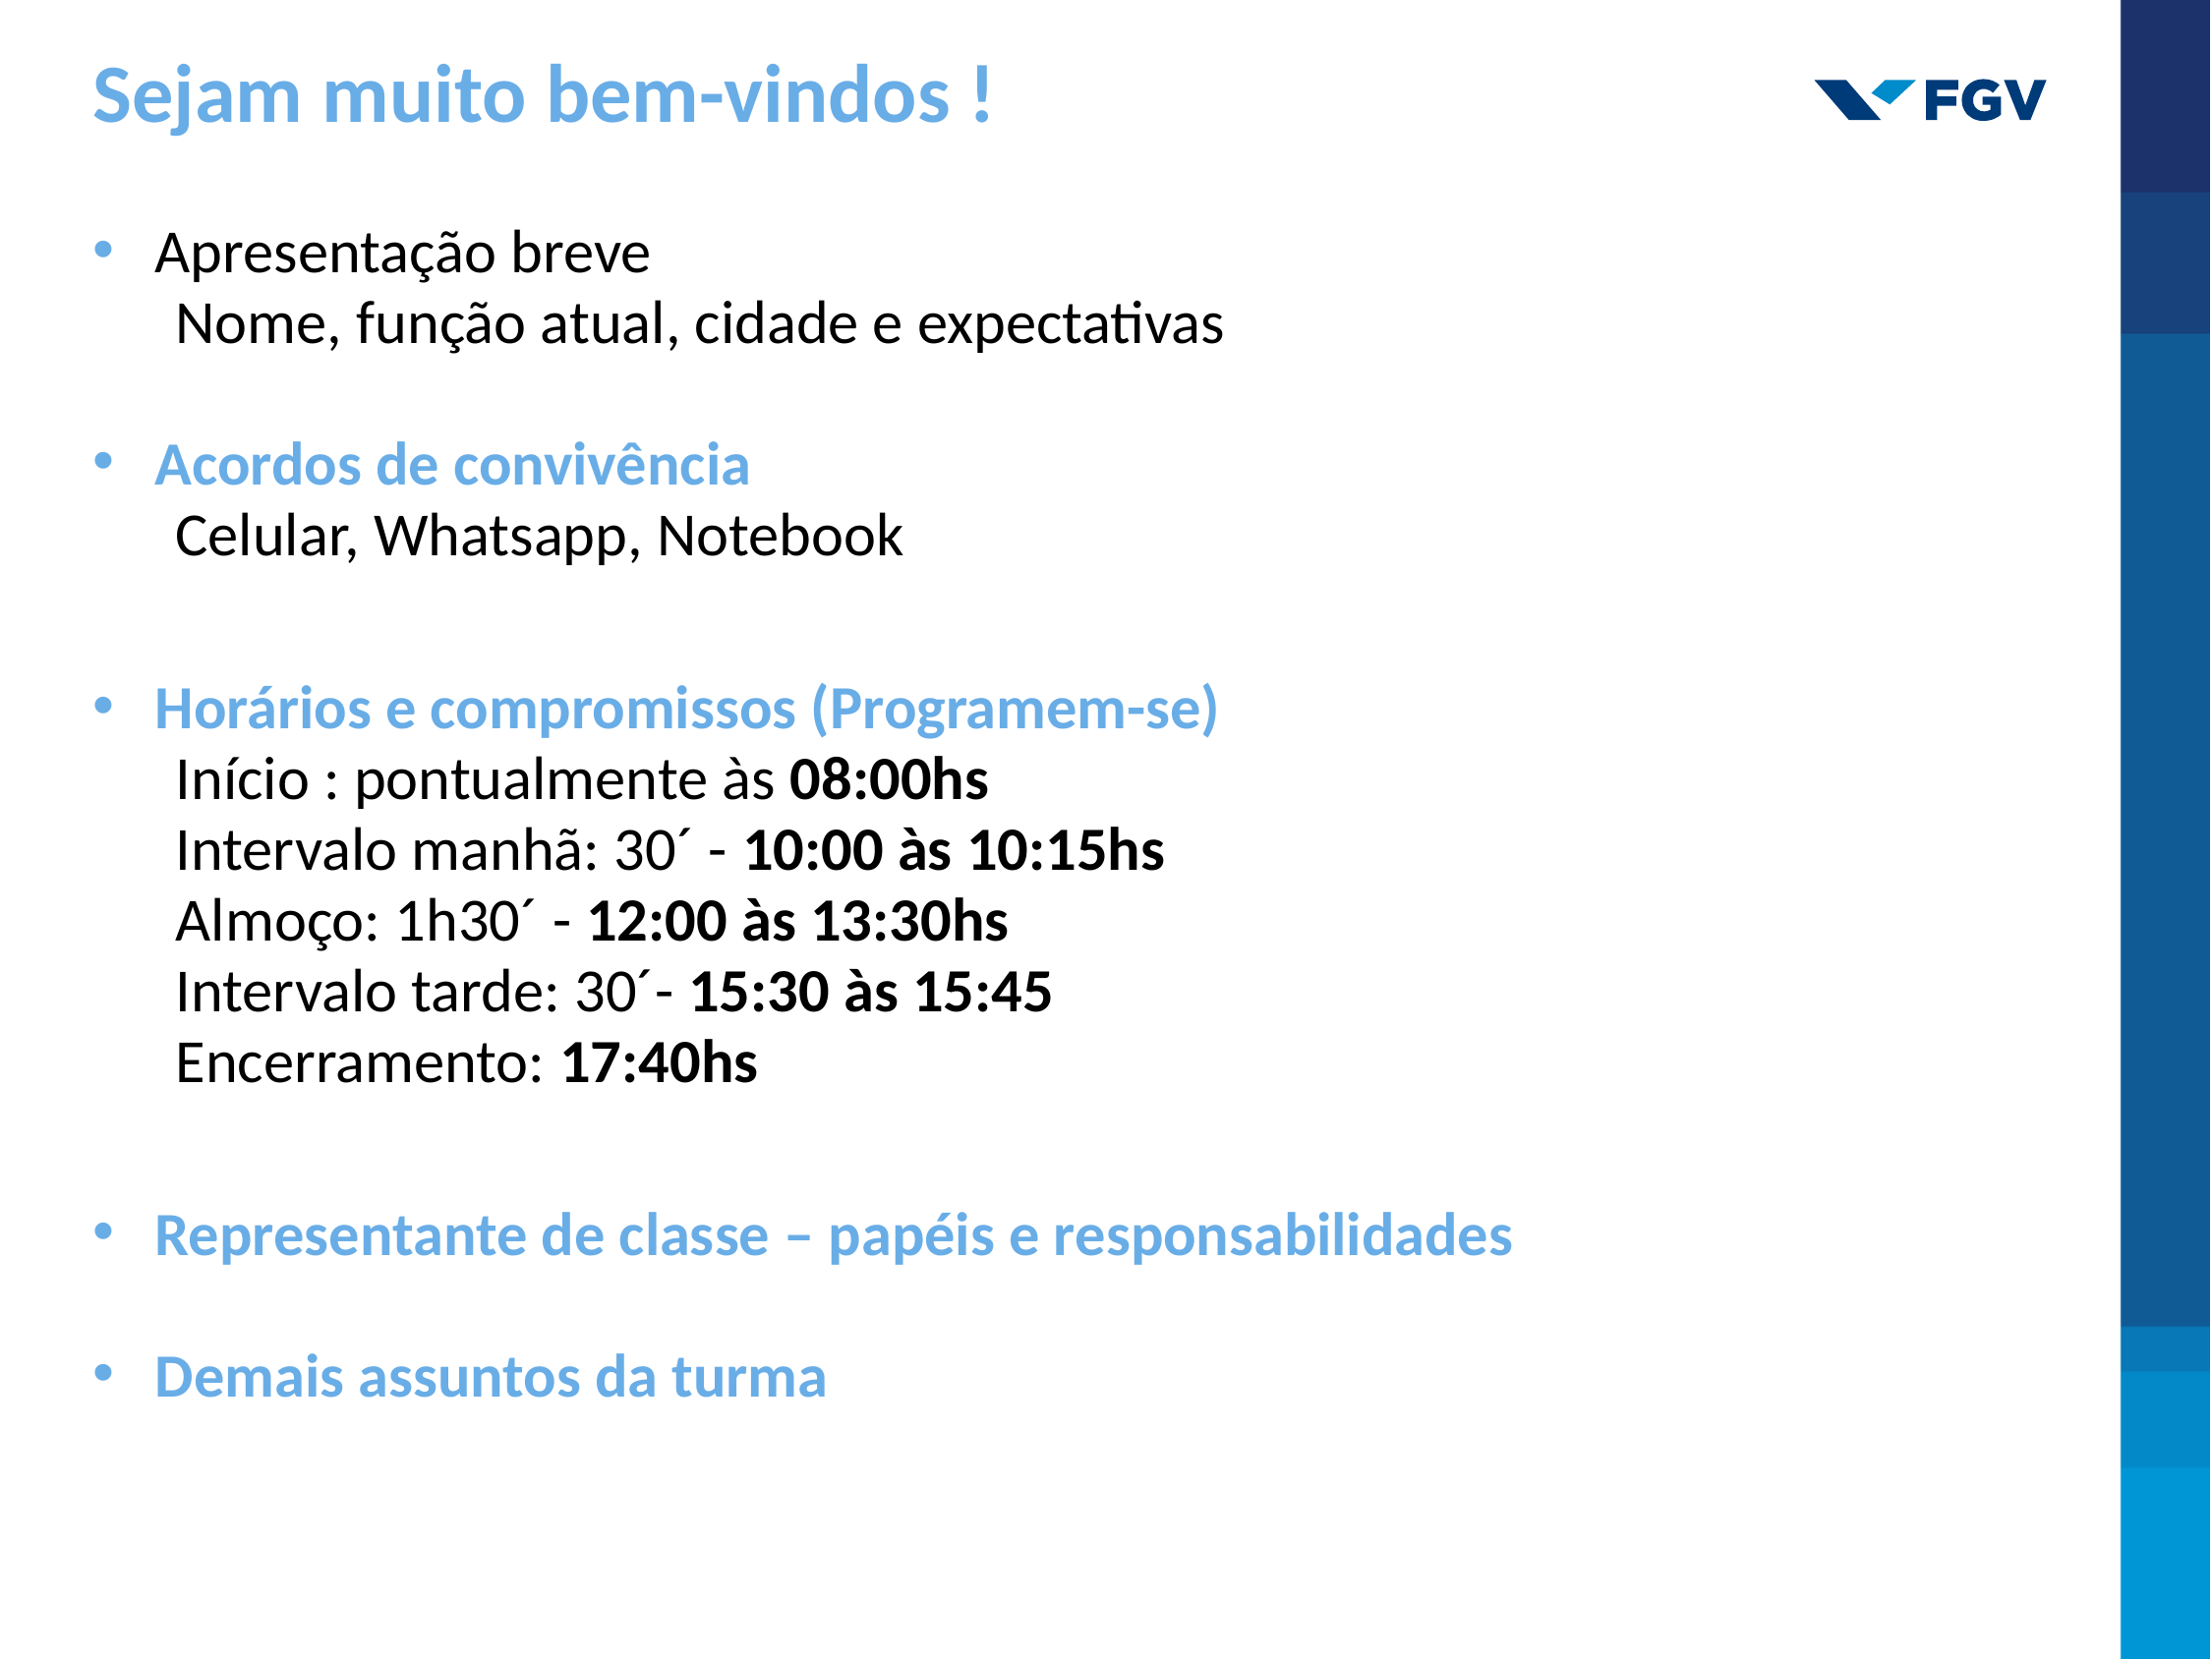

# Sejam muito bem-vindos !
Apresentação breve
Nome, função atual, cidade e expectativas

Acordos de convivência
Celular, Whatsapp, Notebook

Horários e compromissos (Programem-se)
Início : pontualmente às 08:00hs
Intervalo manhã: 30´ - 10:00 às 10:15hs
Almoço: 1h30´ - 12:00 às 13:30hs
Intervalo tarde: 30´- 15:30 às 15:45
Encerramento: 17:40hs

Representante de classe – papéis e responsabilidades

Demais assuntos da turma